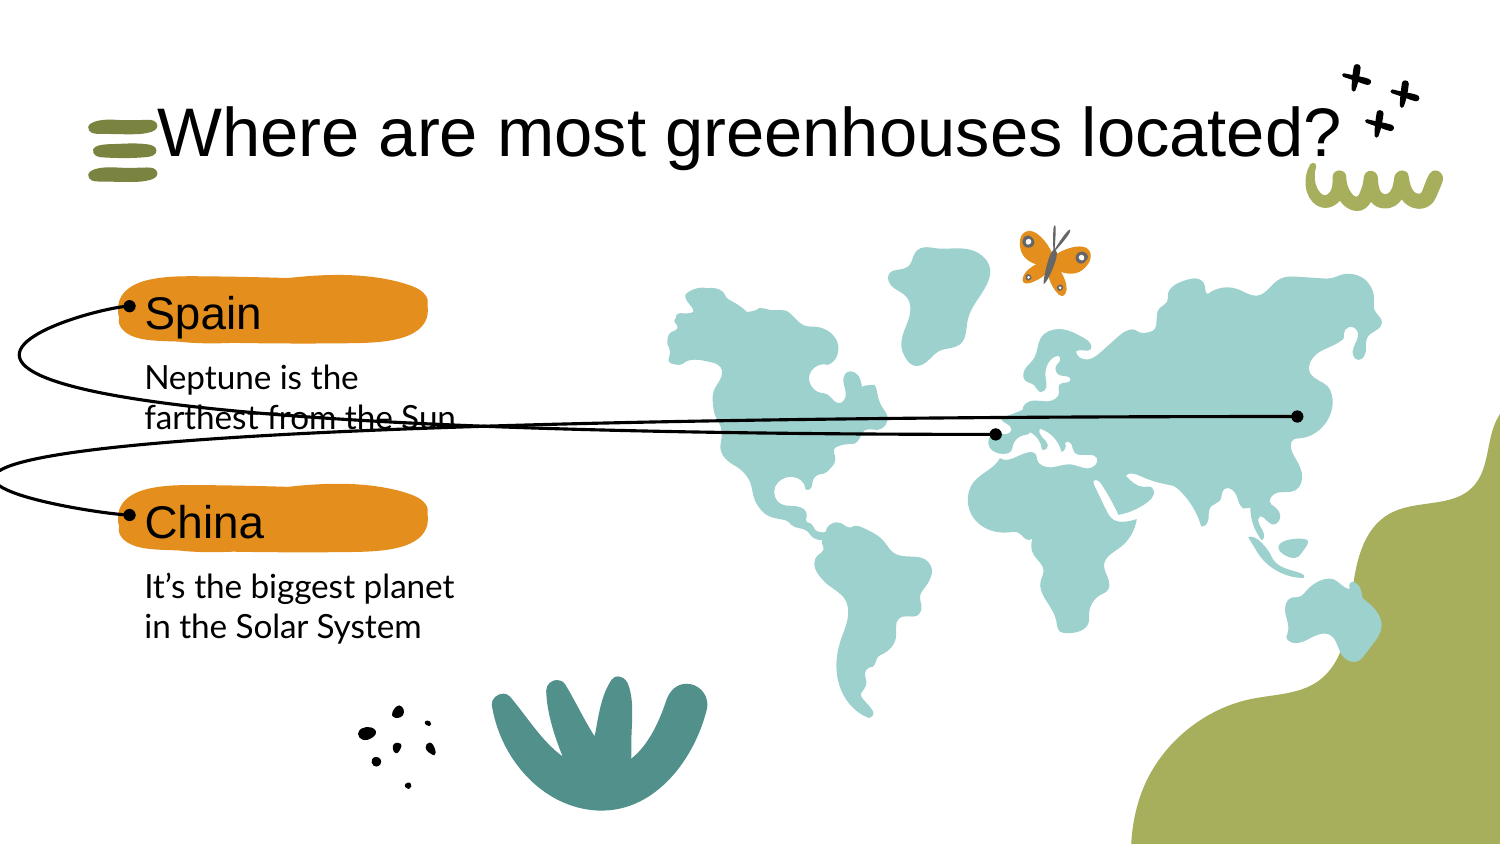

# Where are most greenhouses located?

Spain

Neptune is the farthest from the Sun

China

It’s the biggest planet
in the Solar System